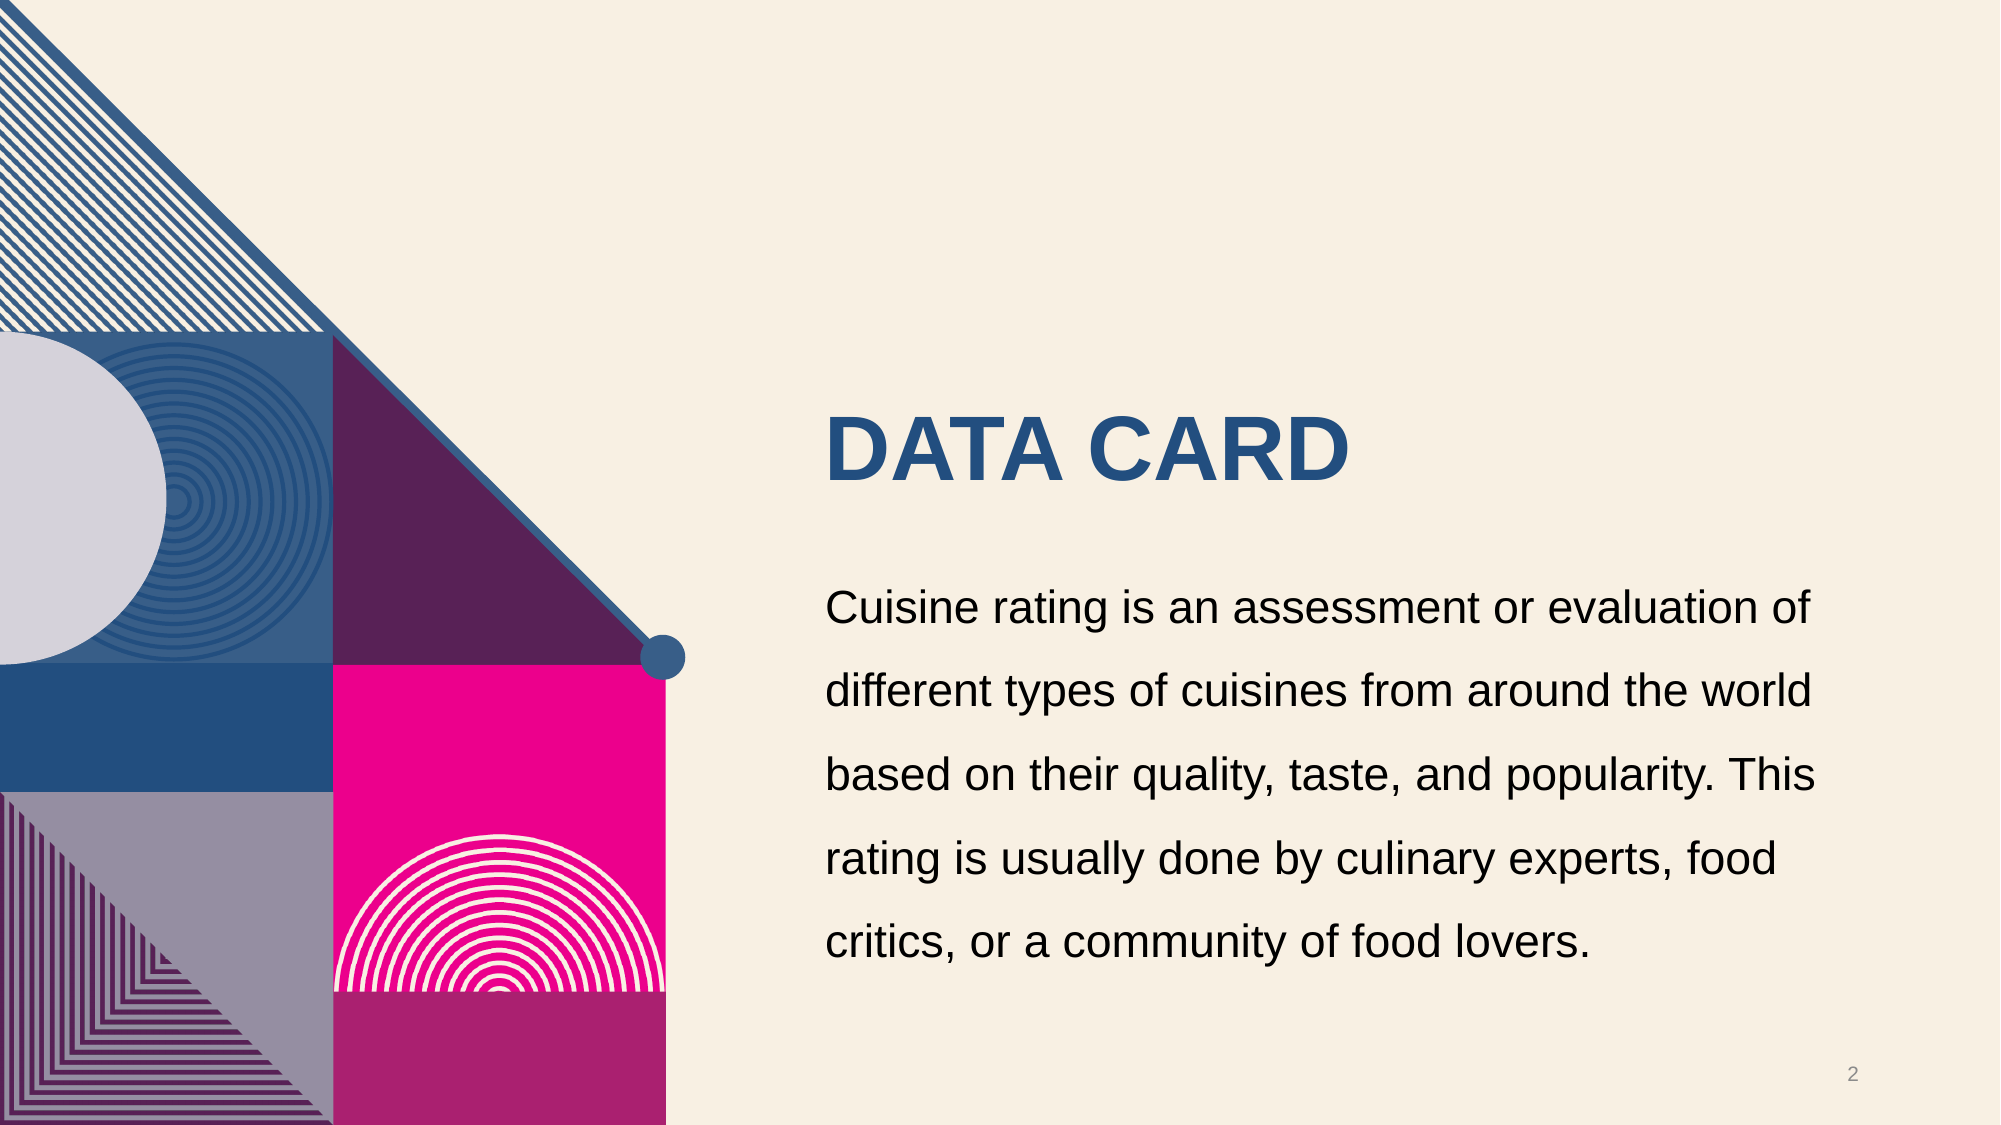

# Data card
Cuisine rating is an assessment or evaluation of different types of cuisines from around the world based on their quality, taste, and popularity. This rating is usually done by culinary experts, food critics, or a community of food lovers.
2